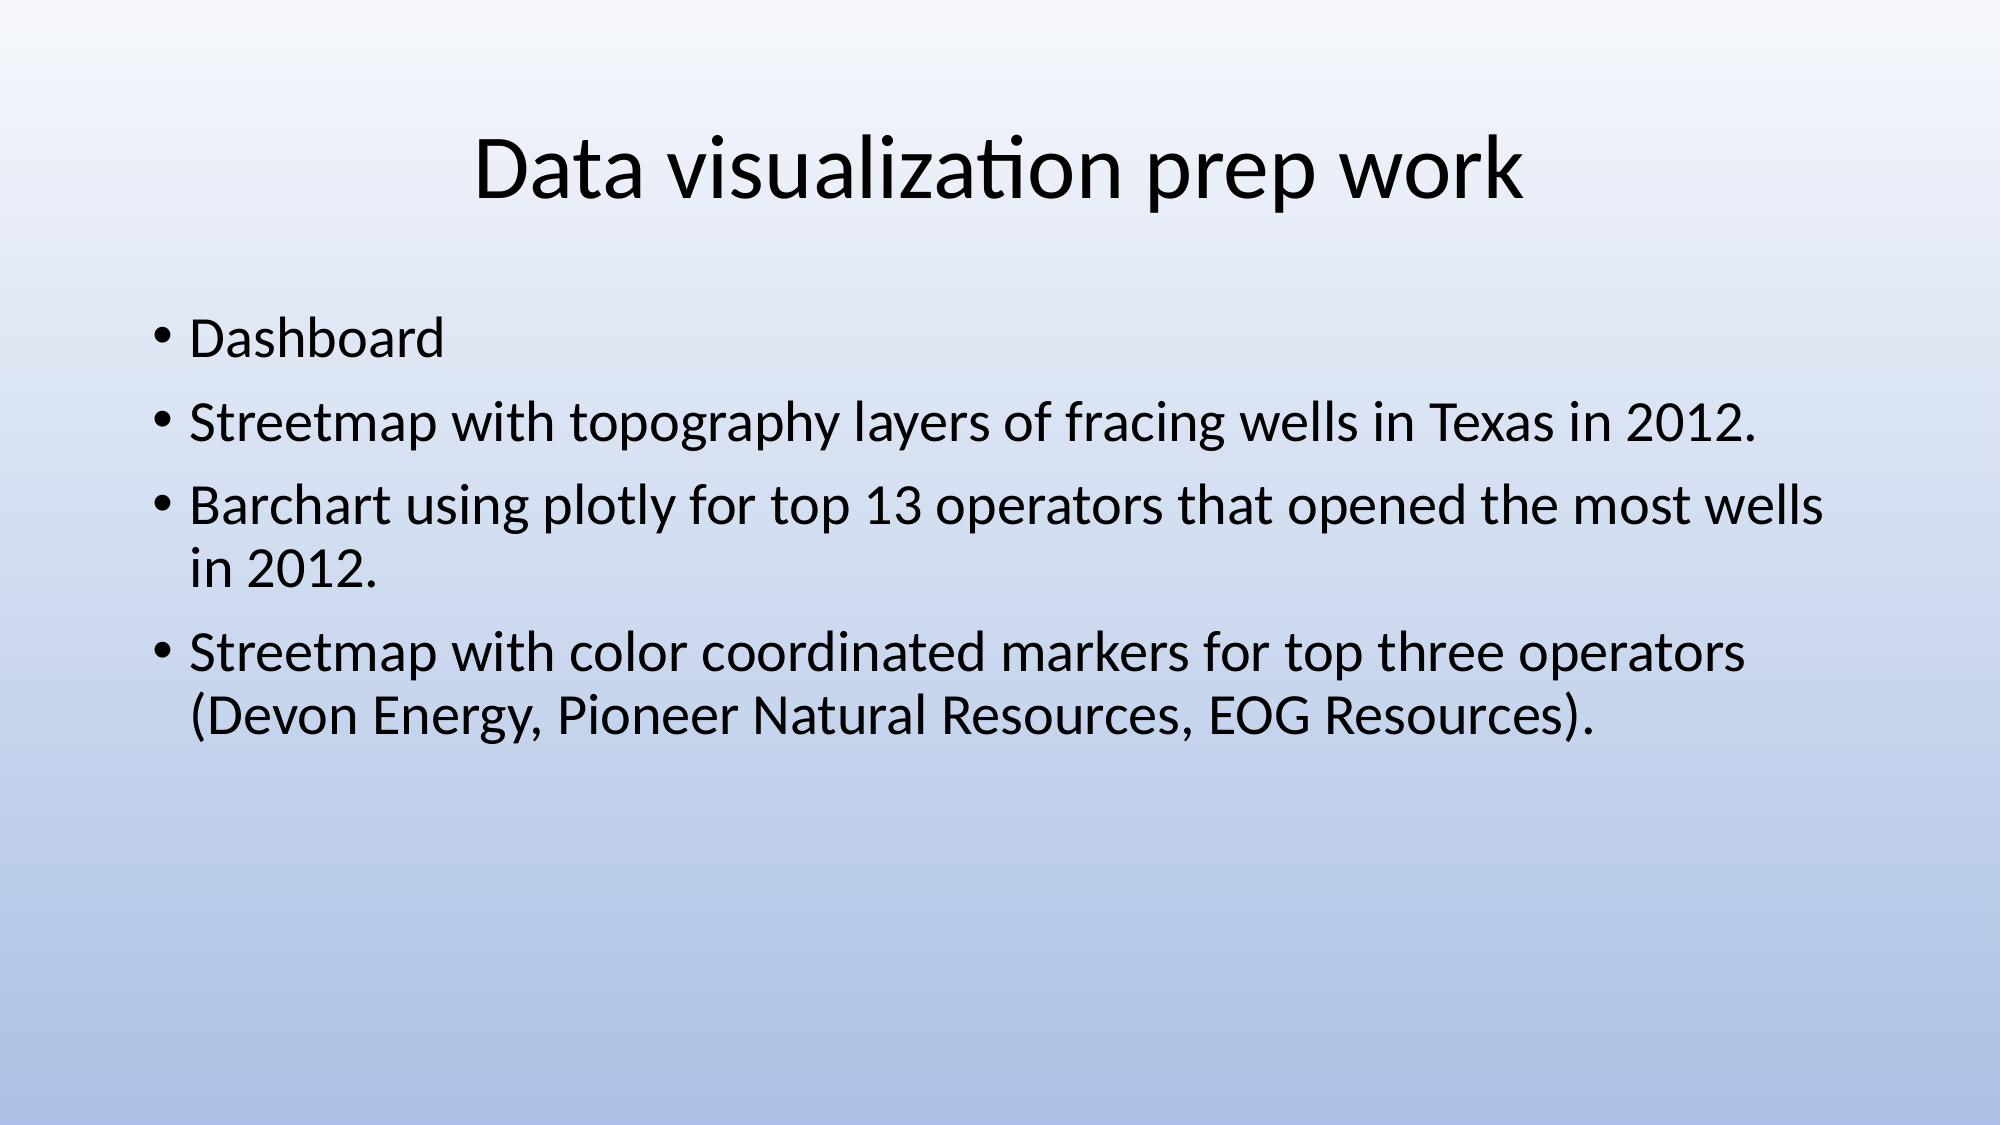

# Data visualization prep work
Dashboard
Streetmap with topography layers of fracing wells in Texas in 2012.
Barchart using plotly for top 13 operators that opened the most wells in 2012.
Streetmap with color coordinated markers for top three operators (Devon Energy, Pioneer Natural Resources, EOG Resources).